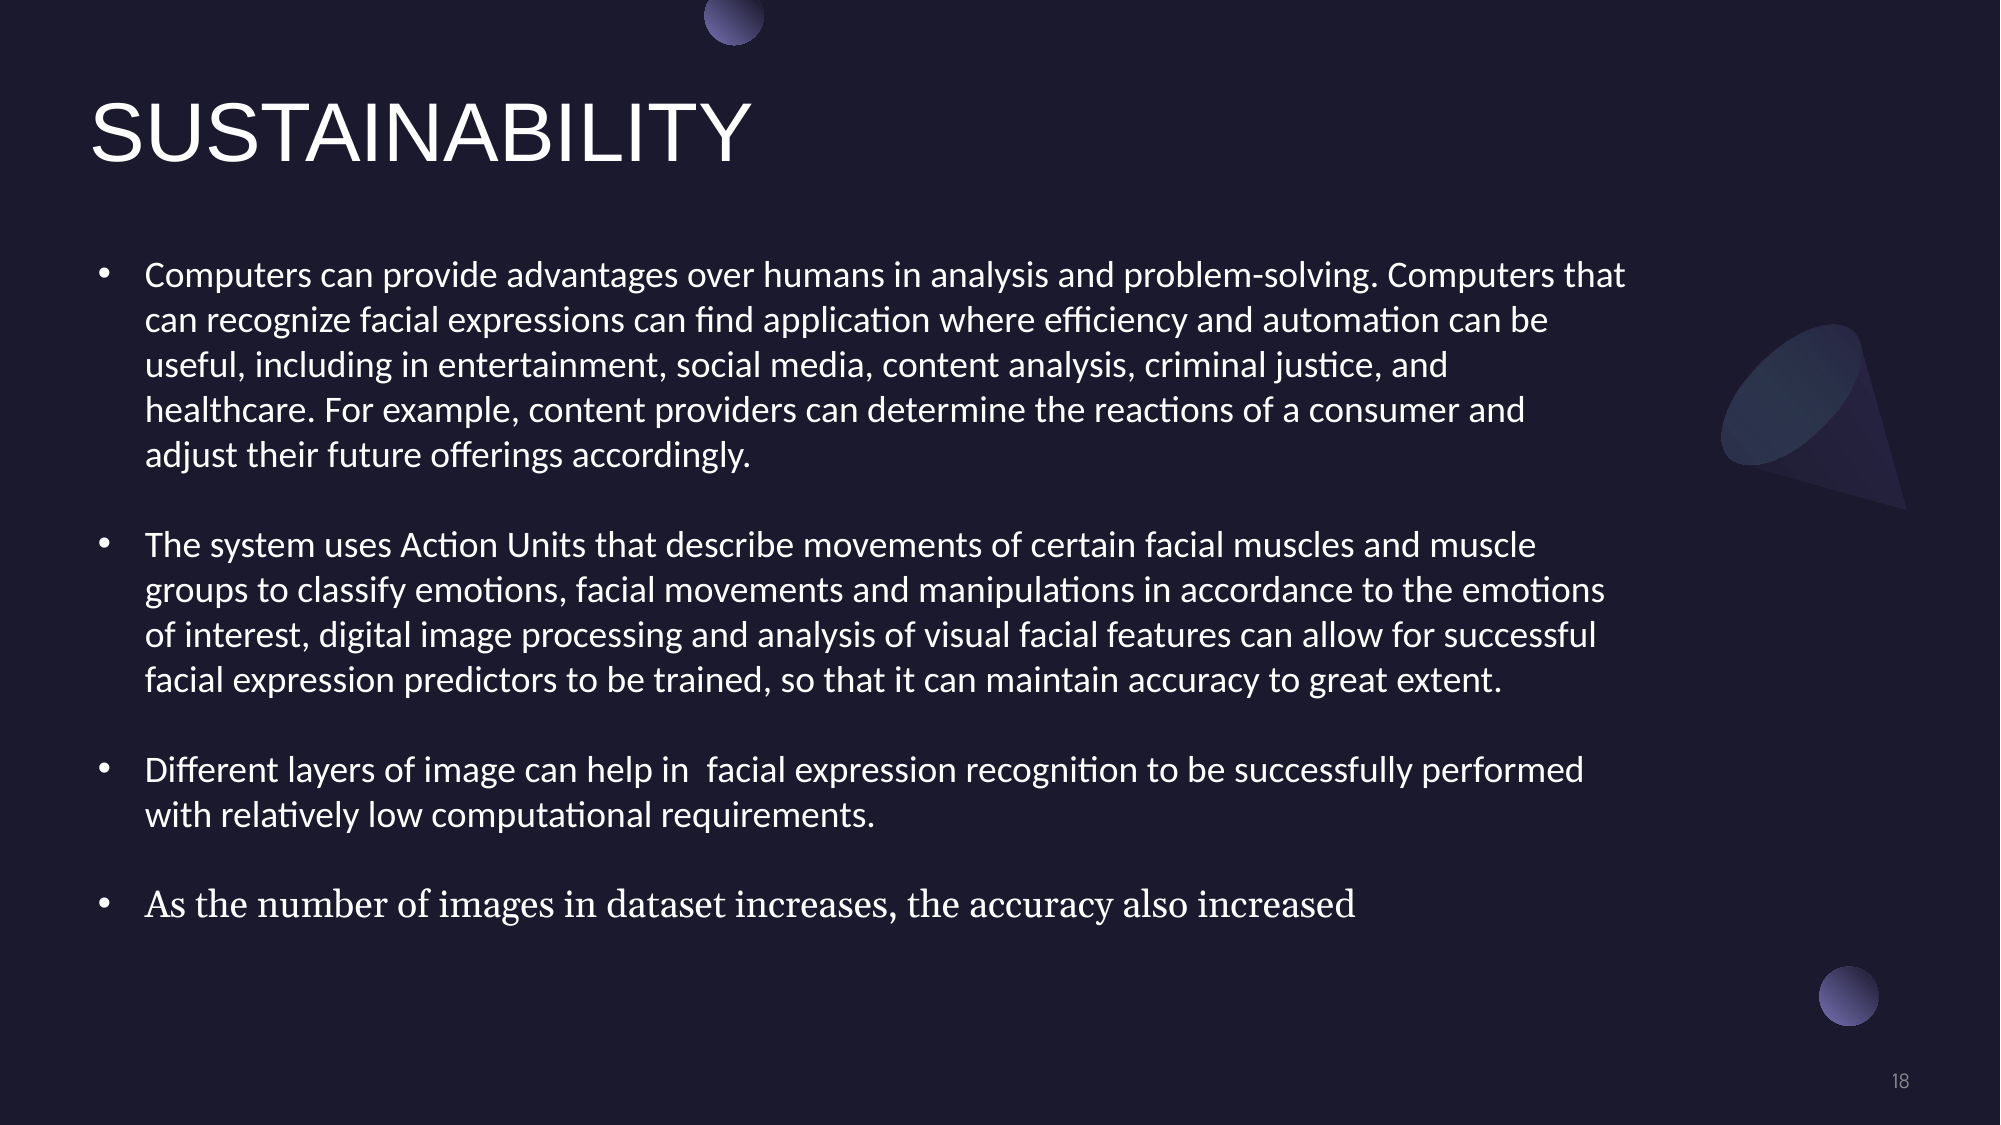

# SUSTAINABILITY
Computers can provide advantages over humans in analysis and problem-solving. Computers that can recognize facial expressions can find application where efficiency and automation can be useful, including in entertainment, social media, content analysis, criminal justice, and healthcare. For example, content providers can determine the reactions of a consumer and adjust their future offerings accordingly.

The system uses Action Units that describe movements of certain facial muscles and muscle groups to classify emotions, facial movements and manipulations in accordance to the emotions of interest, digital image processing and analysis of visual facial features can allow for successful facial expression predictors to be trained, so that it can maintain accuracy to great extent.

Different layers of image can help in  facial expression recognition to be successfully performed with relatively low computational requirements.

As the number of images in dataset increases, the accuracy also increased

18